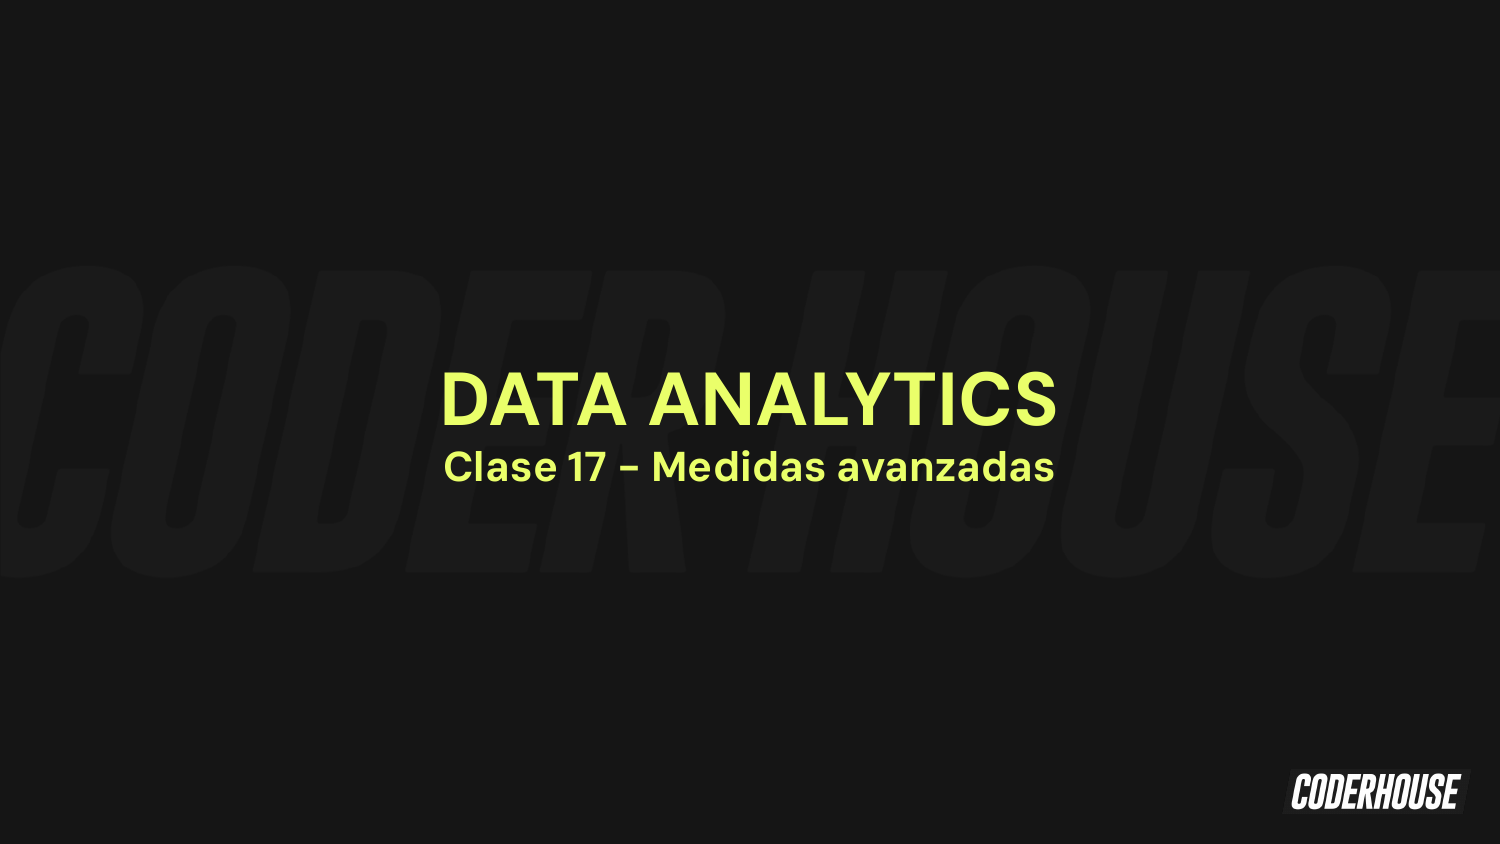

DATA ANALYTICS
Clase 17 - Medidas avanzadas